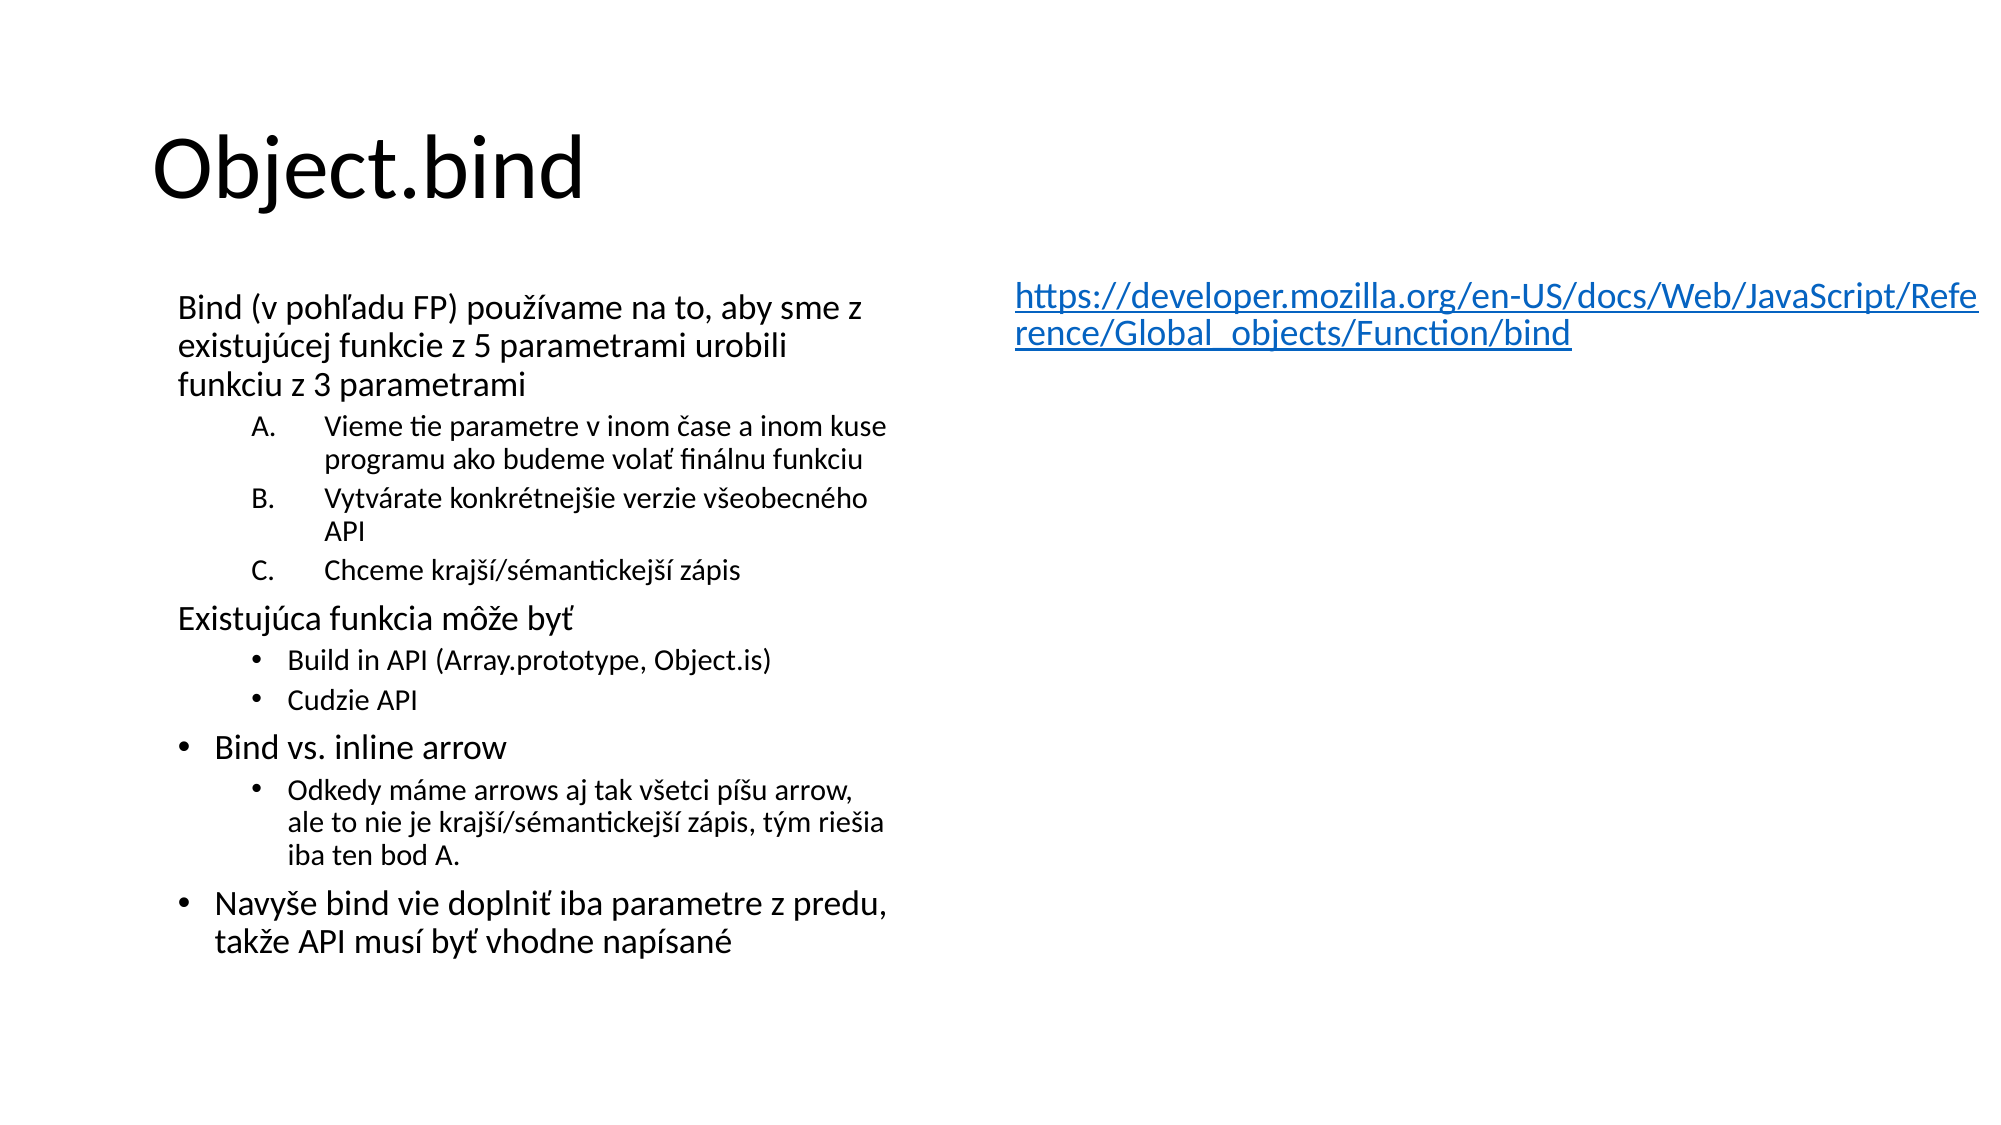

# Object.bind
https://developer.mozilla.org/en-US/docs/Web/JavaScript/Reference/Global_objects/Function/bind

Bind (v pohľadu FP) používame na to, aby sme z existujúcej funkcie z 5 parametrami urobili funkciu z 3 parametrami
Vieme tie parametre v inom čase a inom kuse programu ako budeme volať finálnu funkciu
Vytvárate konkrétnejšie verzie všeobecného API
Chceme krajší/sémantickejší zápis
Existujúca funkcia môže byť
Build in API (Array.prototype, Object.is)
Cudzie API
Bind vs. inline arrow
Odkedy máme arrows aj tak všetci píšu arrow, ale to nie je krajší/sémantickejší zápis, tým riešia iba ten bod A.
Navyše bind vie doplniť iba parametre z predu, takže API musí byť vhodne napísané